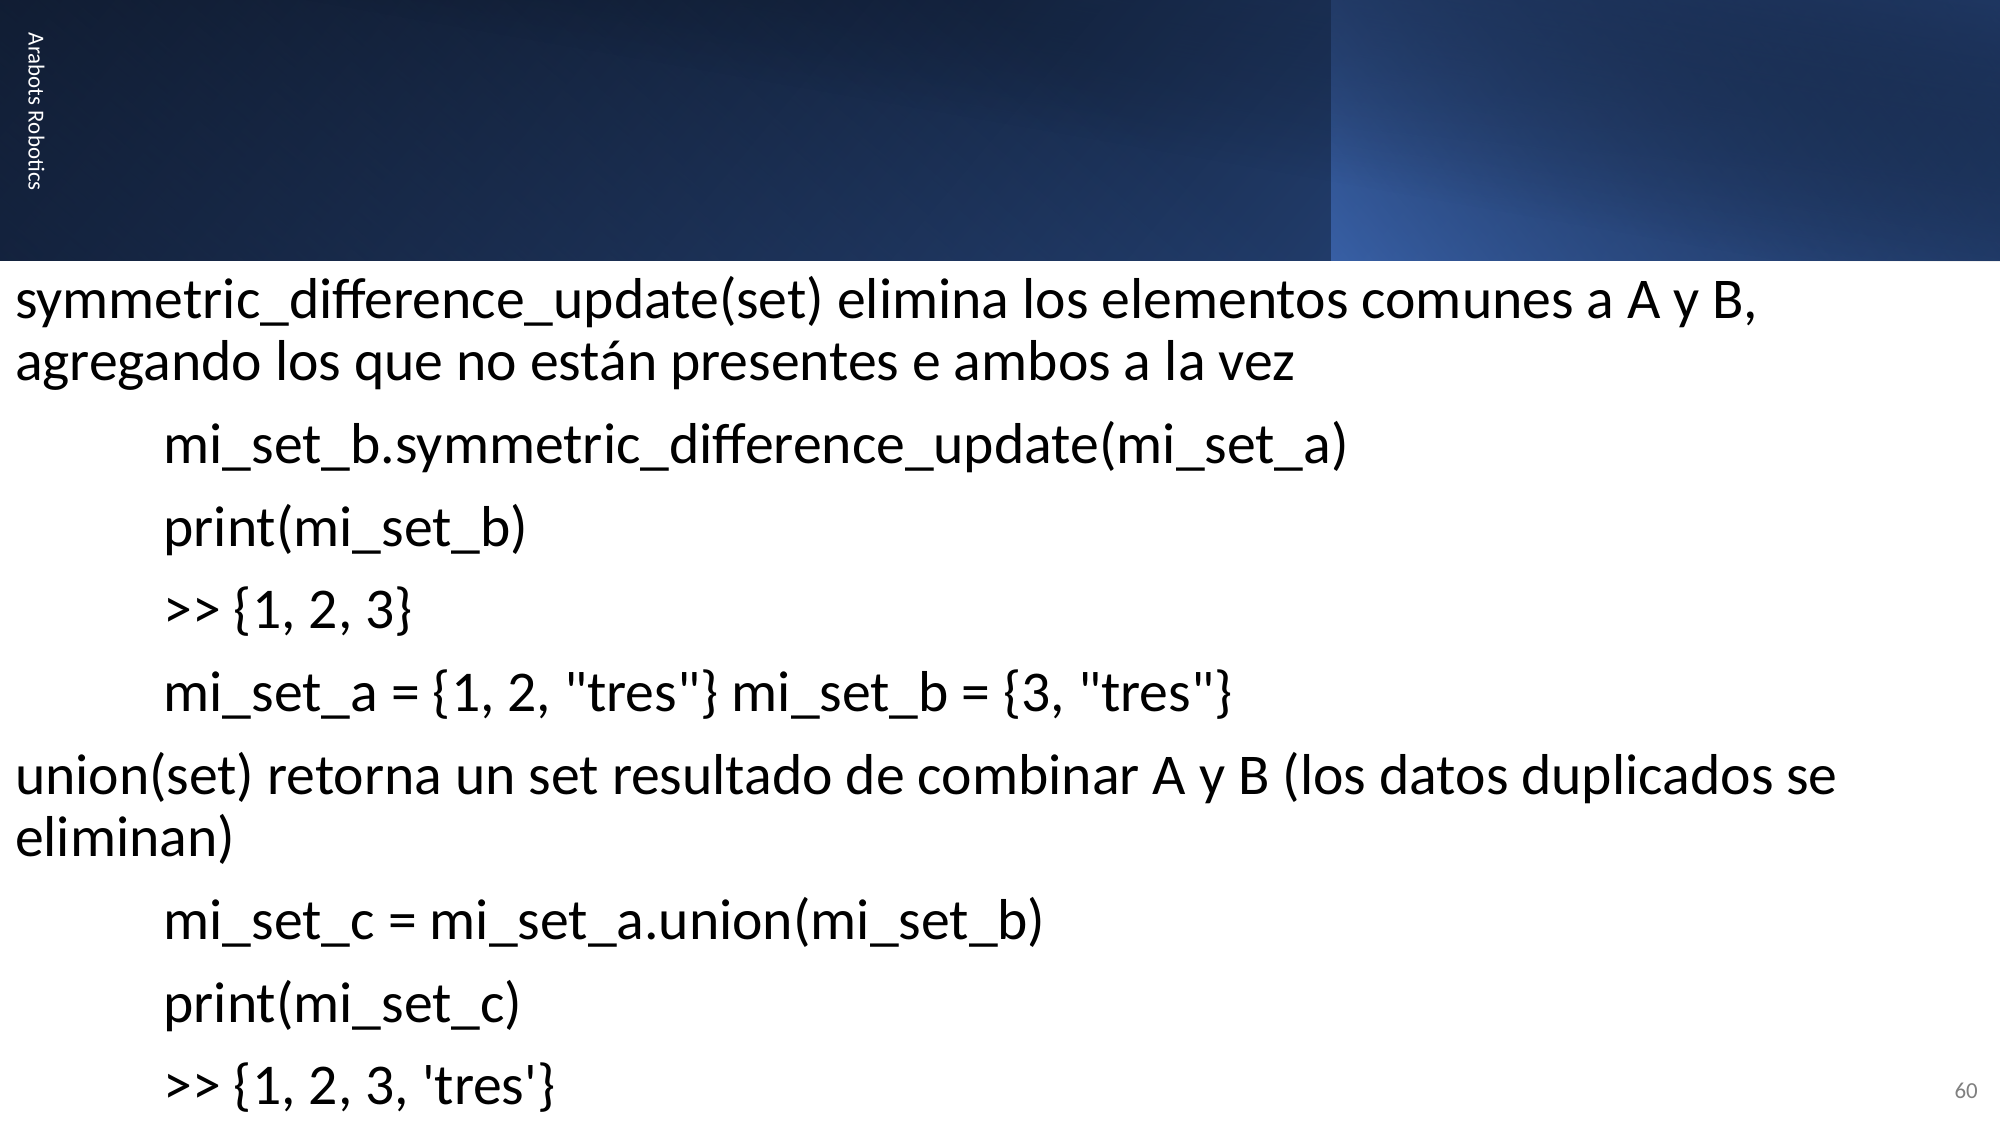

#
symmetric_difference_update(set) elimina los elementos comunes a A y B, agregando los que no están presentes e ambos a la vez
	mi_set_b.symmetric_difference_update(mi_set_a)
	print(mi_set_b)
	>> {1, 2, 3}
	mi_set_a = {1, 2, "tres"} mi_set_b = {3, "tres"}
union(set) retorna un set resultado de combinar A y B (los datos duplicados se eliminan)
	mi_set_c = mi_set_a.union(mi_set_b)
	print(mi_set_c)
	>> {1, 2, 3, 'tres'}
Arabots Robotics
60